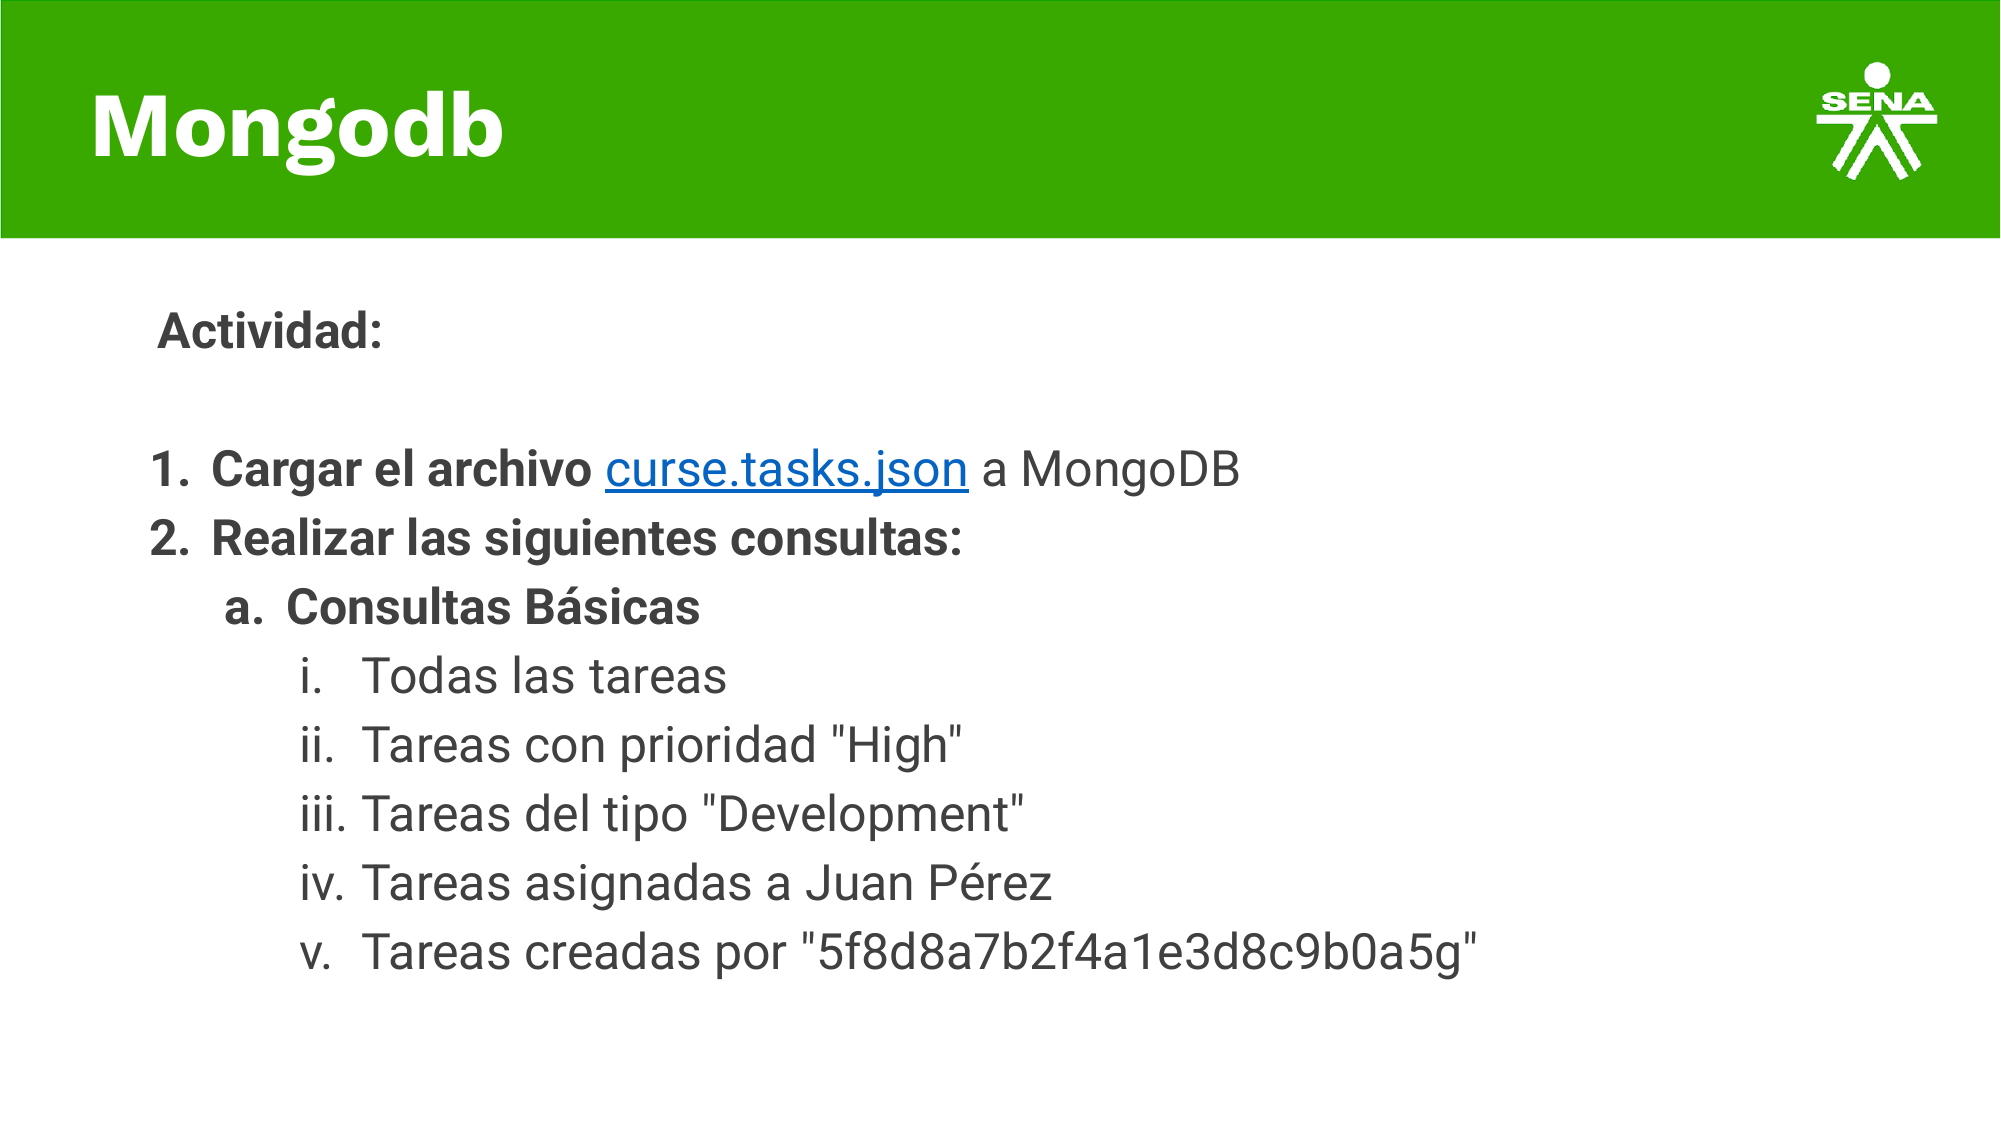

# Mongodb
Actividad:

Cargar el archivo curse.tasks.json a MongoDB
Realizar las siguientes consultas:
Consultas Básicas
Todas las tareas
Tareas con prioridad "High"
Tareas del tipo "Development"
Tareas asignadas a Juan Pérez
Tareas creadas por "5f8d8a7b2f4a1e3d8c9b0a5g"